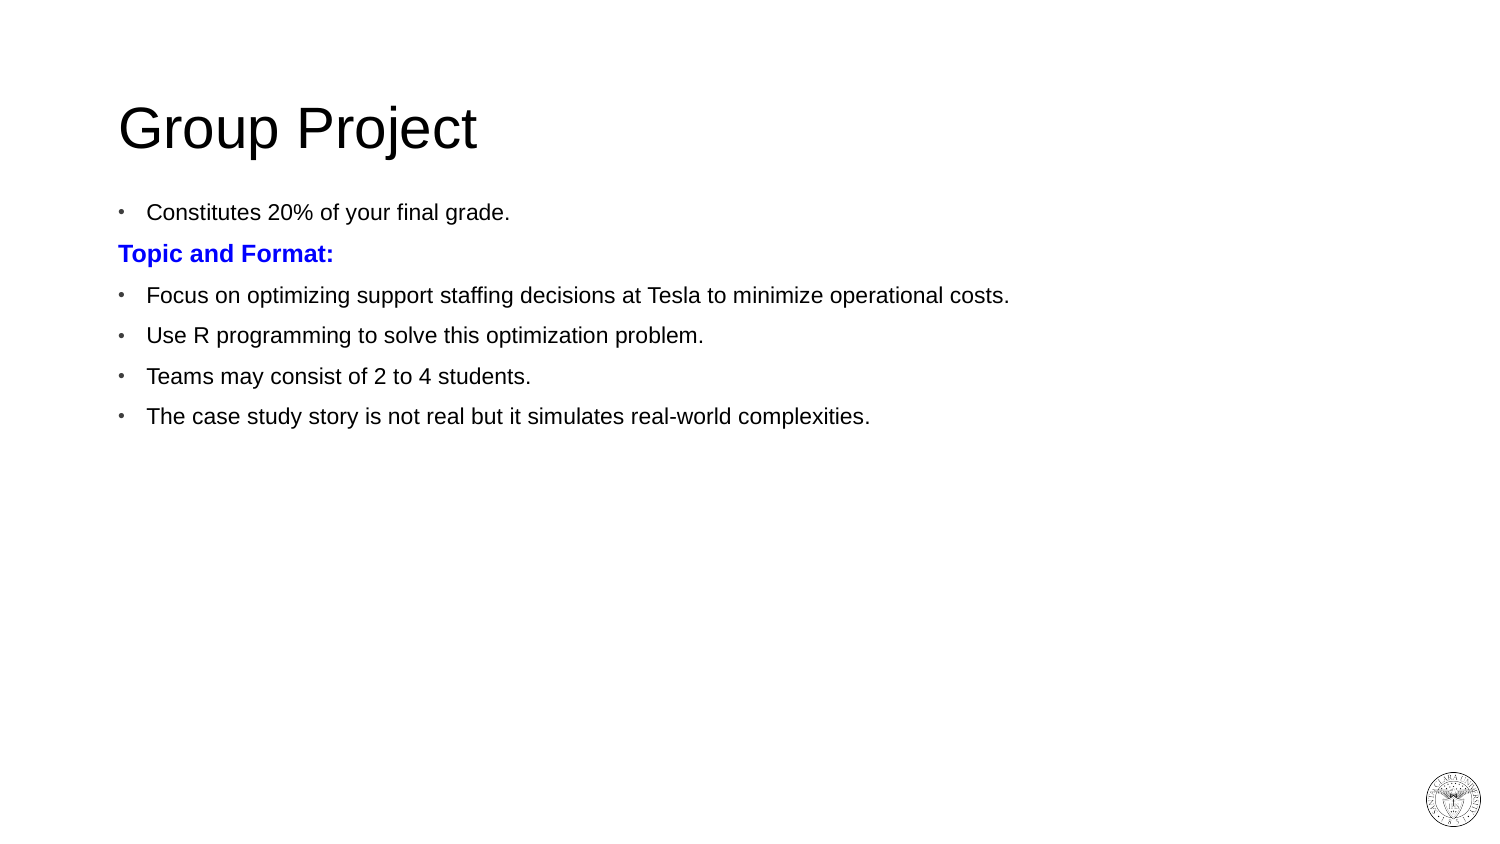

# Group Project
Constitutes 20% of your final grade.
Topic and Format:
Focus on optimizing support staffing decisions at Tesla to minimize operational costs.
Use R programming to solve this optimization problem.
Teams may consist of 2 to 4 students.
The case study story is not real but it simulates real-world complexities.